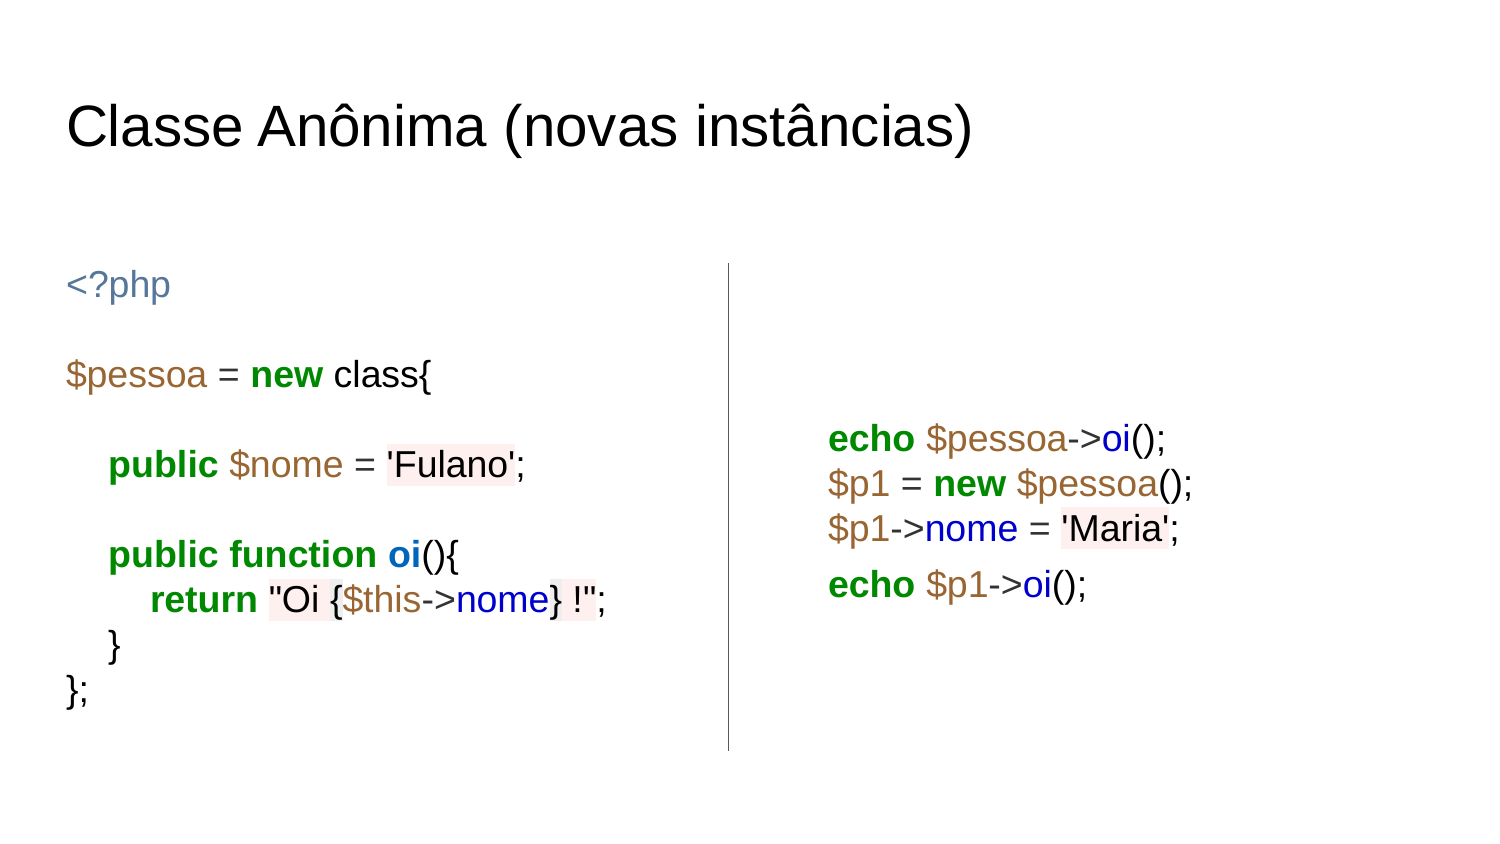

# Classe Anônima (novas instâncias)
<?php

$pessoa = new class{

    public $nome = 'Fulano';

    public function oi(){
        return "Oi {$this->nome} !";
    }
};

echo $pessoa->oi();
$p1 = new $pessoa();
$p1->nome = 'Maria';
echo $p1->oi();